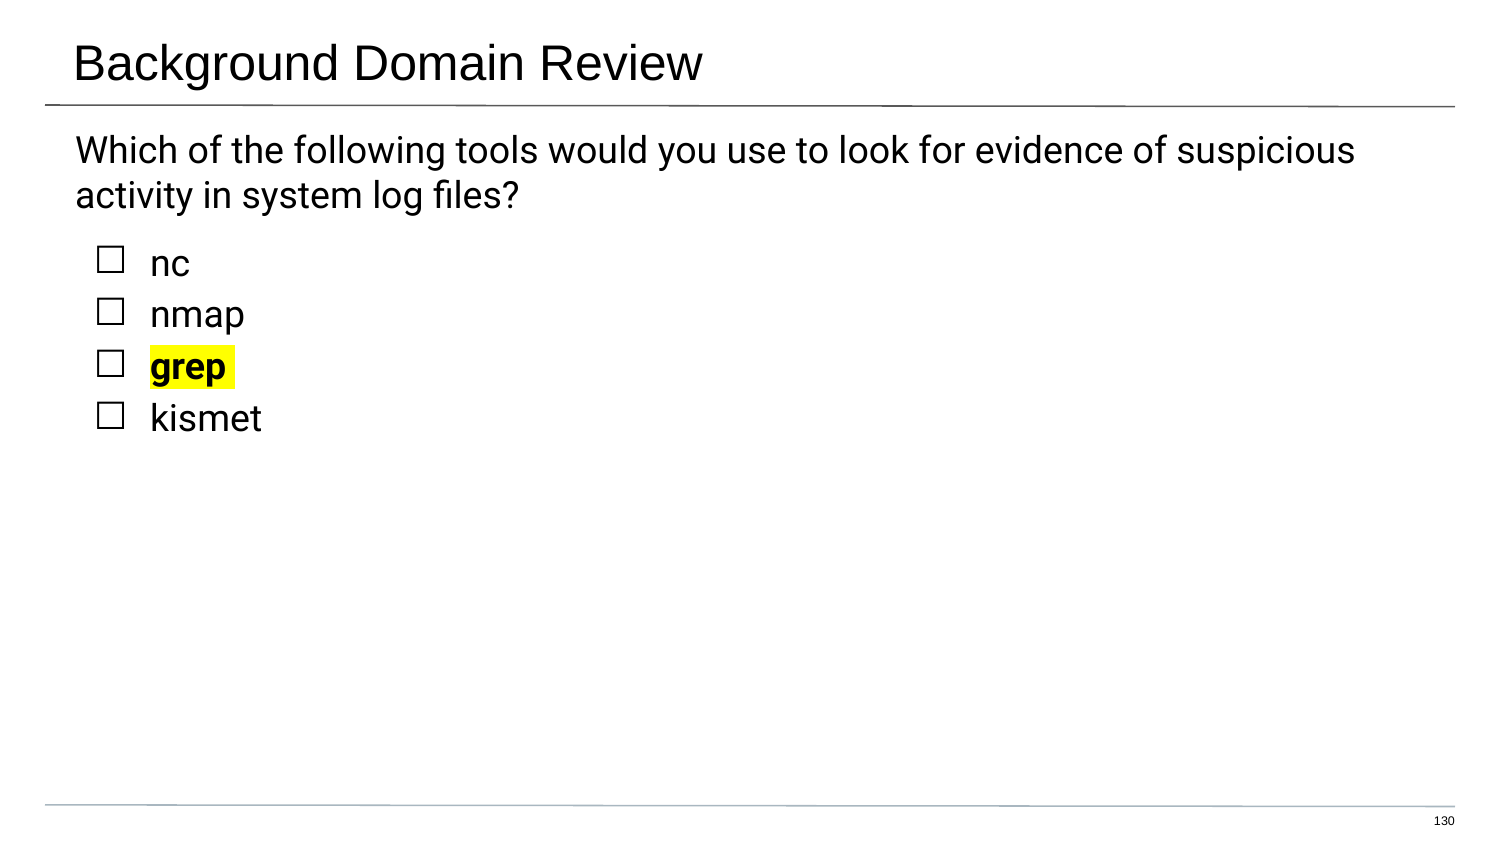

# Background Domain Review
Which of the following tools would you use to look for evidence of suspicious activity in system log files?
nc
nmap
grep
kismet

130